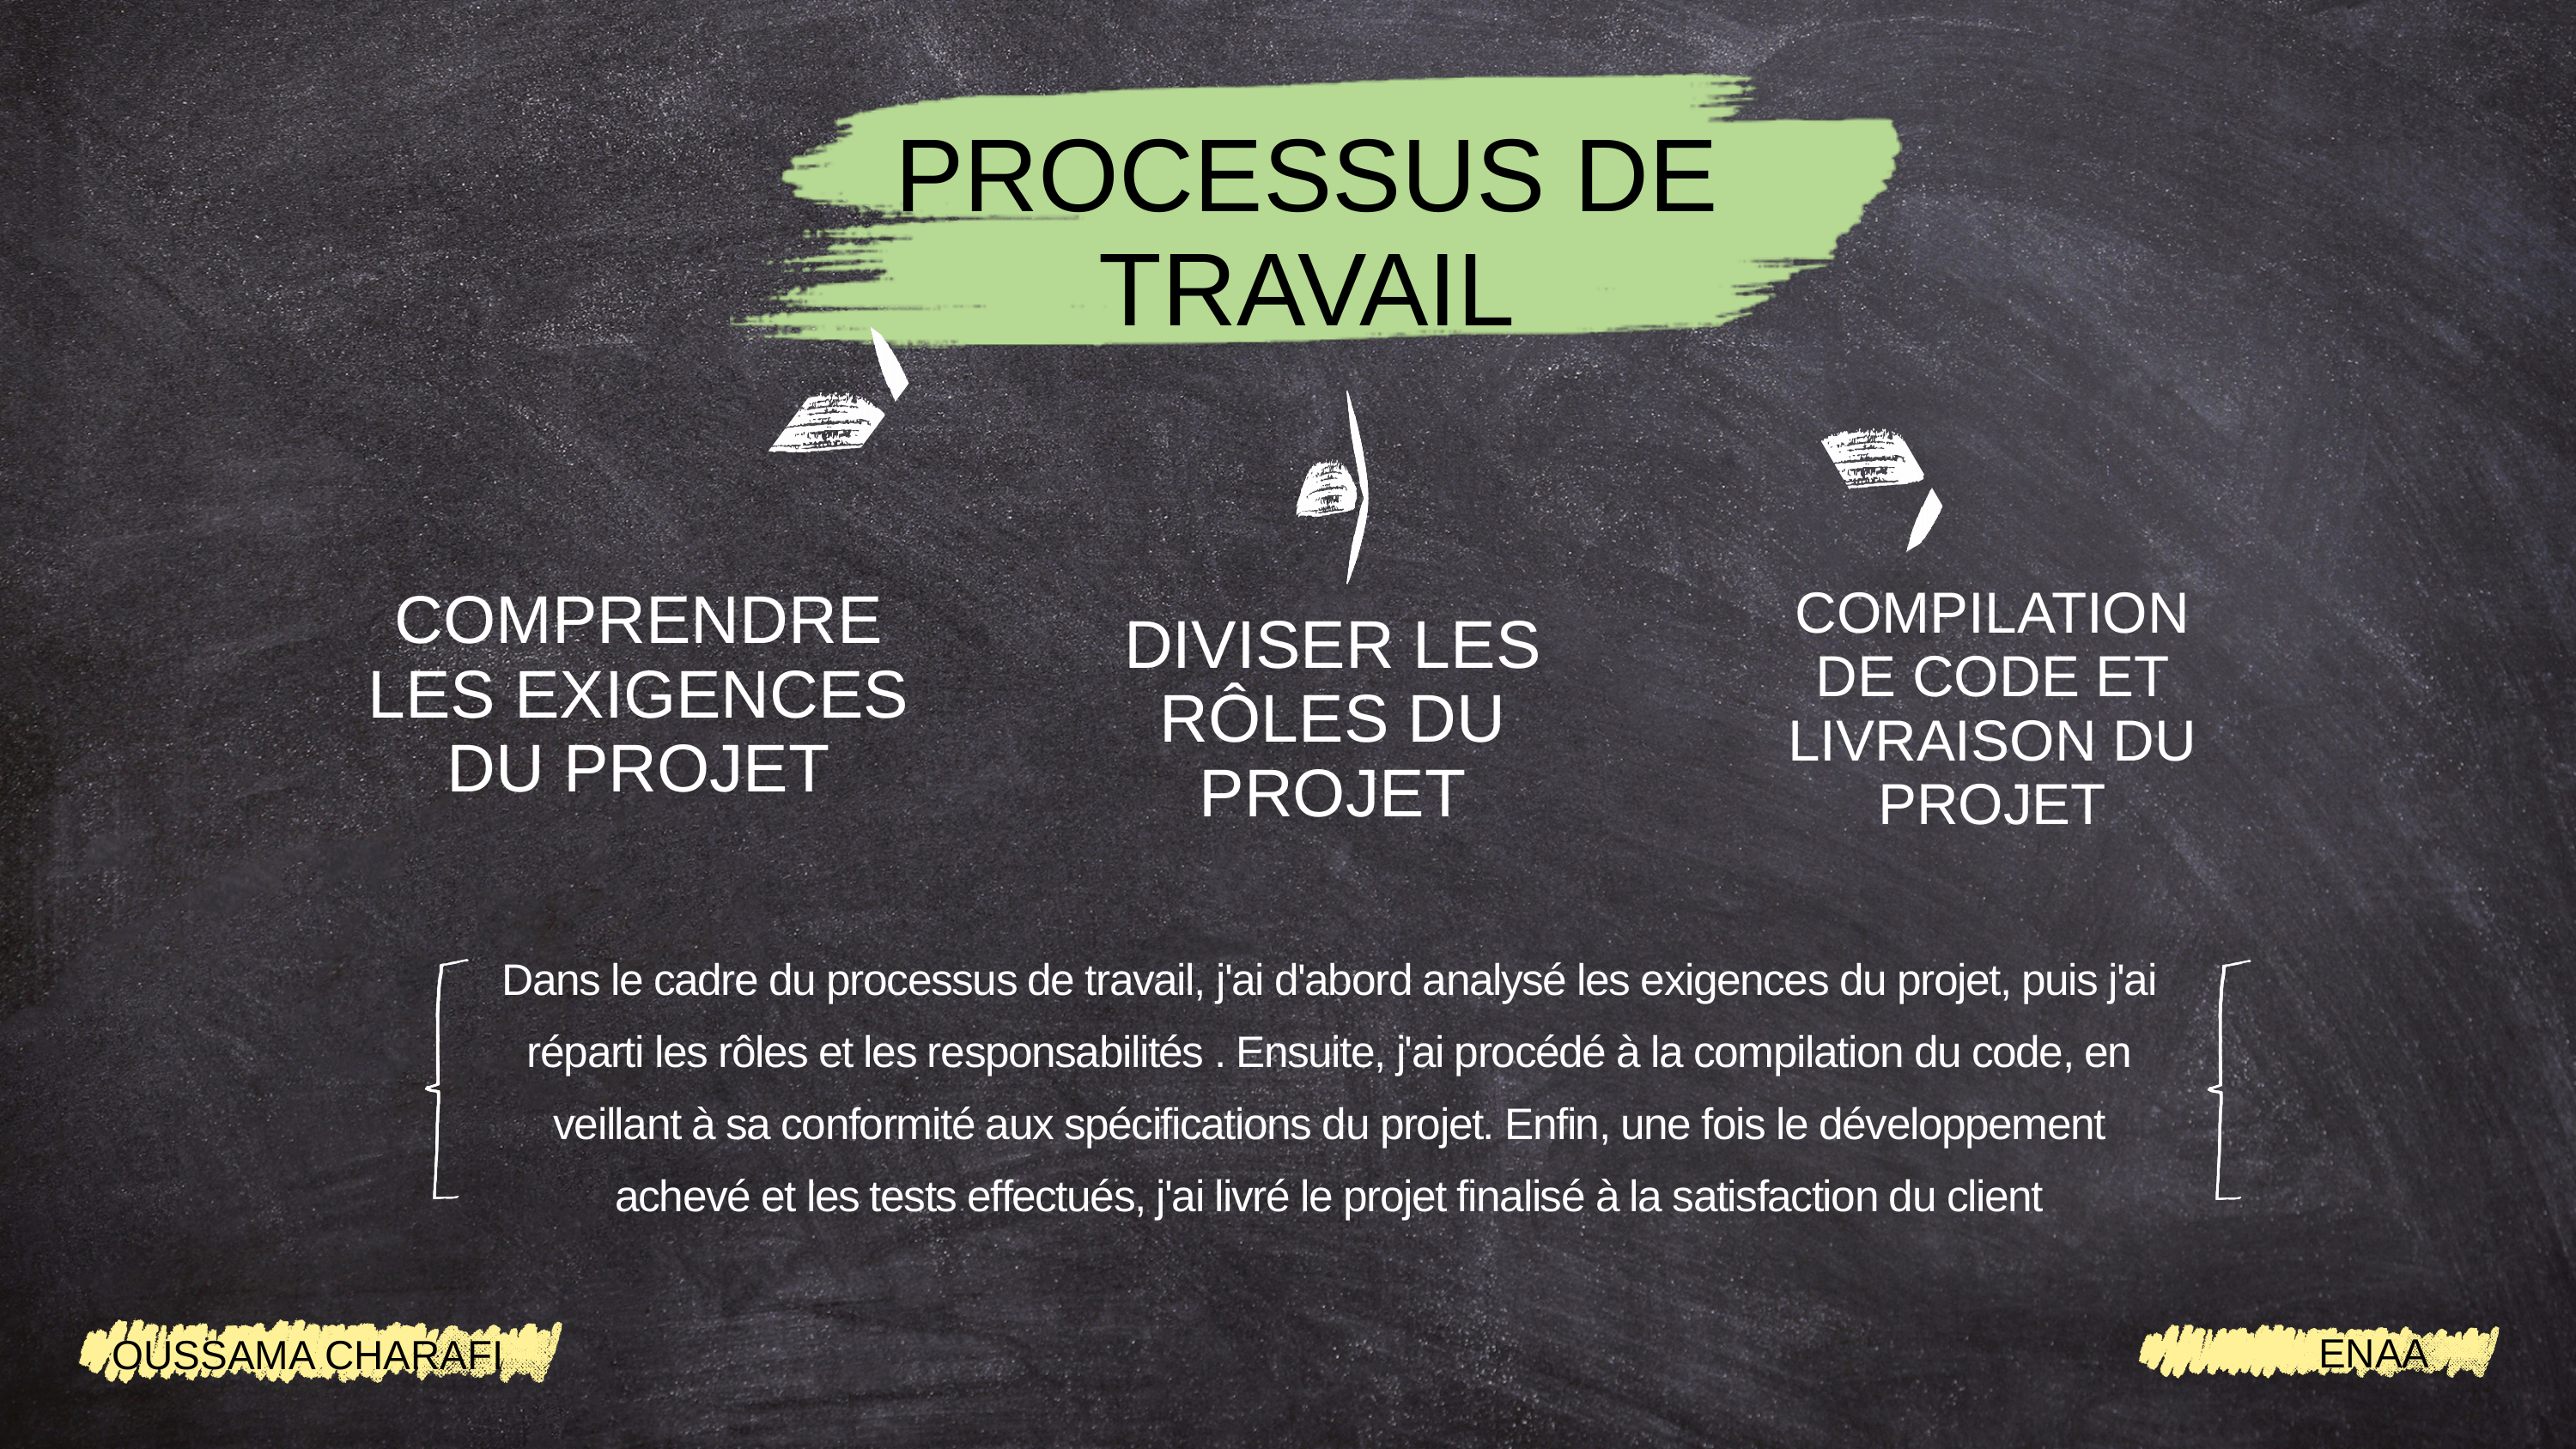

PROCESSUS DE TRAVAIL

COMPILATION DE CODE ET LIVRAISON DU PROJET
COMPRENDRE LES EXIGENCES DU PROJET
DIVISER LES RÔLES DU PROJET
Dans le cadre du processus de travail, j'ai d'abord analysé les exigences du projet, puis j'ai réparti les rôles et les responsabilités . Ensuite, j'ai procédé à la compilation du code, en veillant à sa conformité aux spécifications du projet. Enfin, une fois le développement achevé et les tests effectués, j'ai livré le projet finalisé à la satisfaction du client

ENAA
OUSSAMA CHARAFI